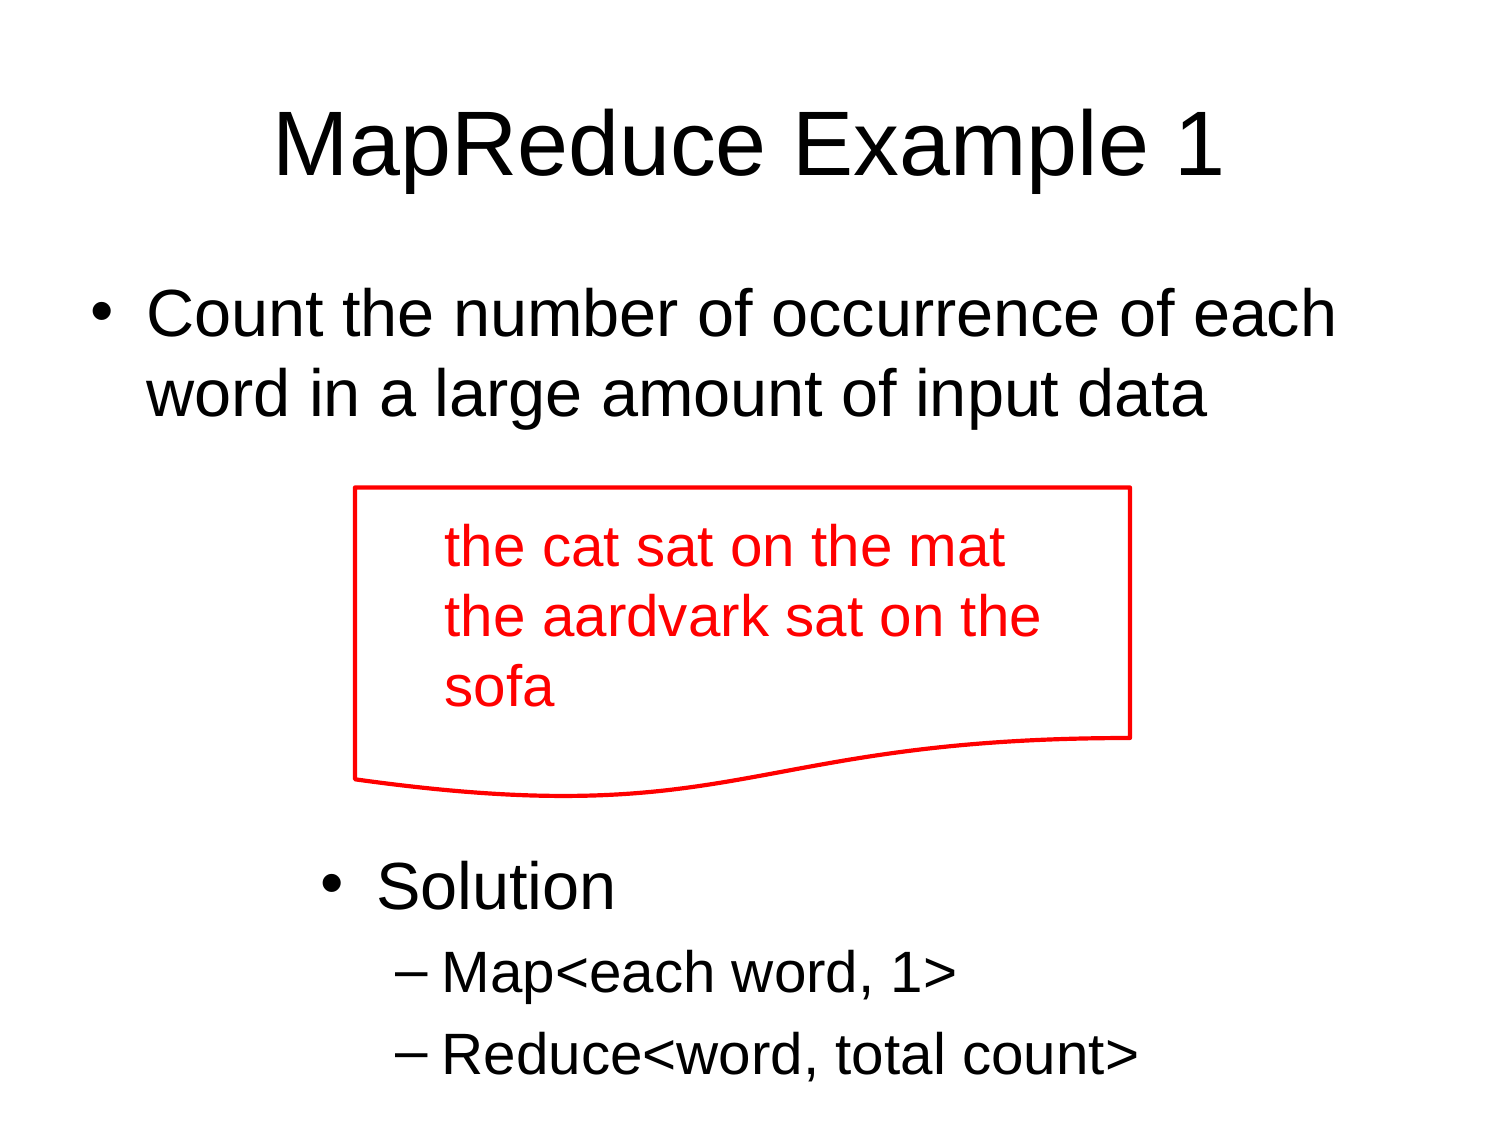

# MapReduce Example 1
Count the number of occurrence of each word in a large amount of input data

the cat sat on the mat
the aardvark sat on the sofa

Solution
Map<each word, 1>
Reduce<word, total count>